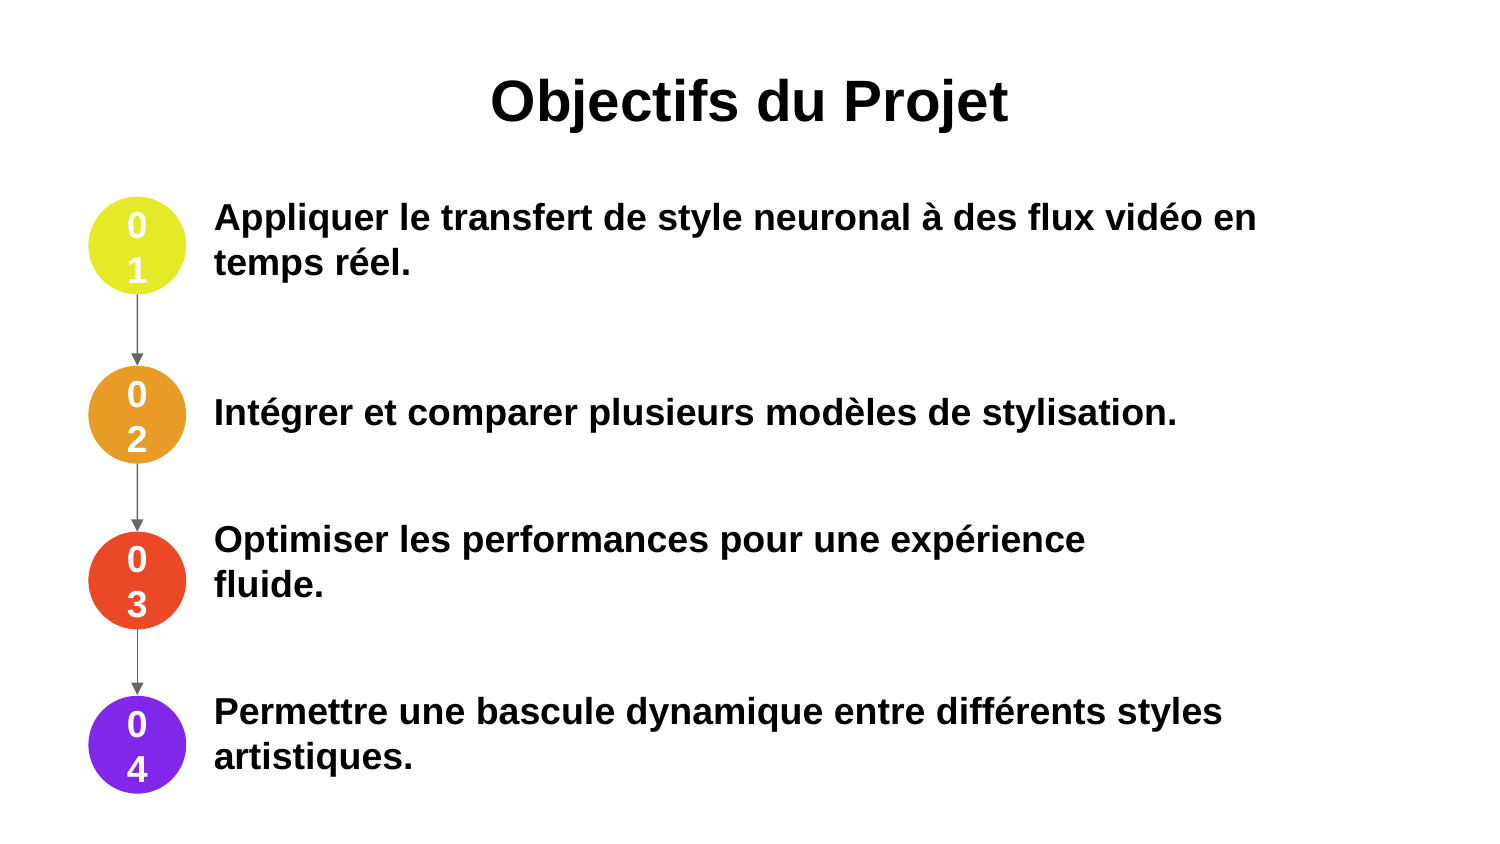

# Objectifs du Projet
01
Appliquer le transfert de style neuronal à des flux vidéo en temps réel.
02
Intégrer et comparer plusieurs modèles de stylisation.
03
Optimiser les performances pour une expérience fluide.
04
Permettre une bascule dynamique entre différents styles artistiques.